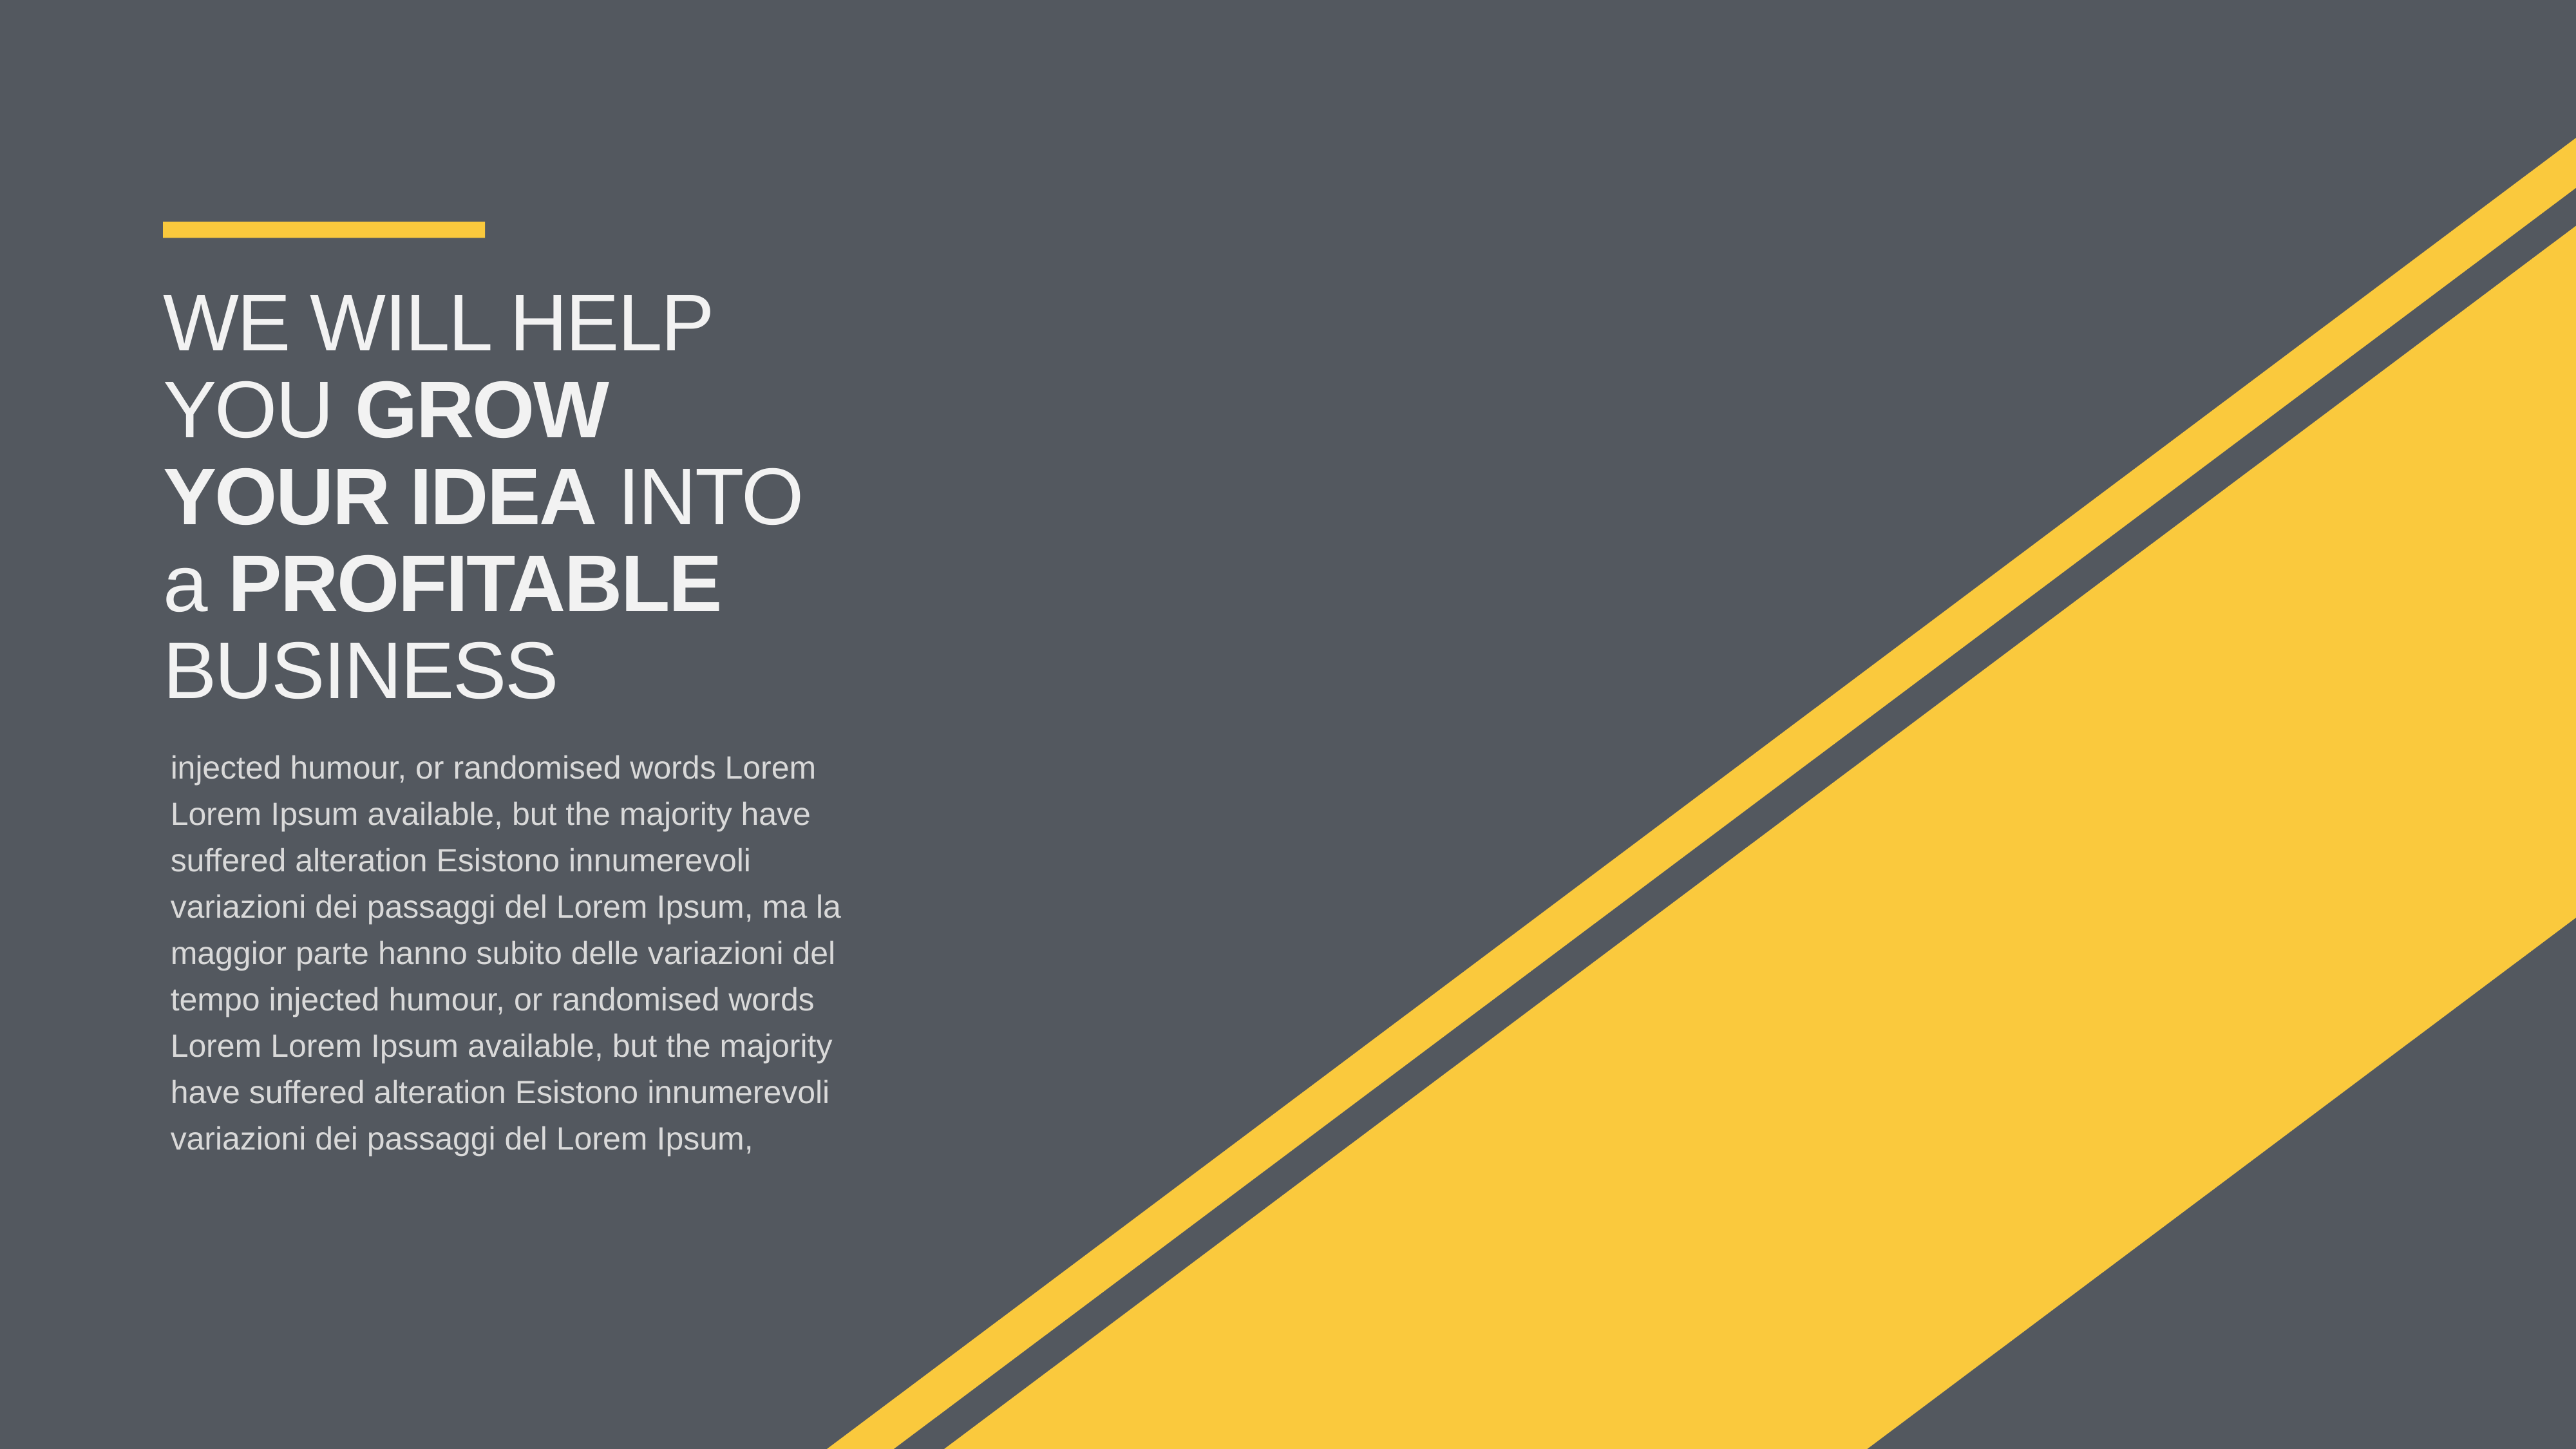

WE WILL HELP YOU GROW YOUR IDEA INTO a PROFITABLE BUSINESS
injected humour, or randomised words Lorem Lorem Ipsum available, but the majority have suffered alteration Esistono innumerevoli variazioni dei passaggi del Lorem Ipsum, ma la maggior parte hanno subito delle variazioni del tempo injected humour, or randomised words Lorem Lorem Ipsum available, but the majority have suffered alteration Esistono innumerevoli variazioni dei passaggi del Lorem Ipsum,